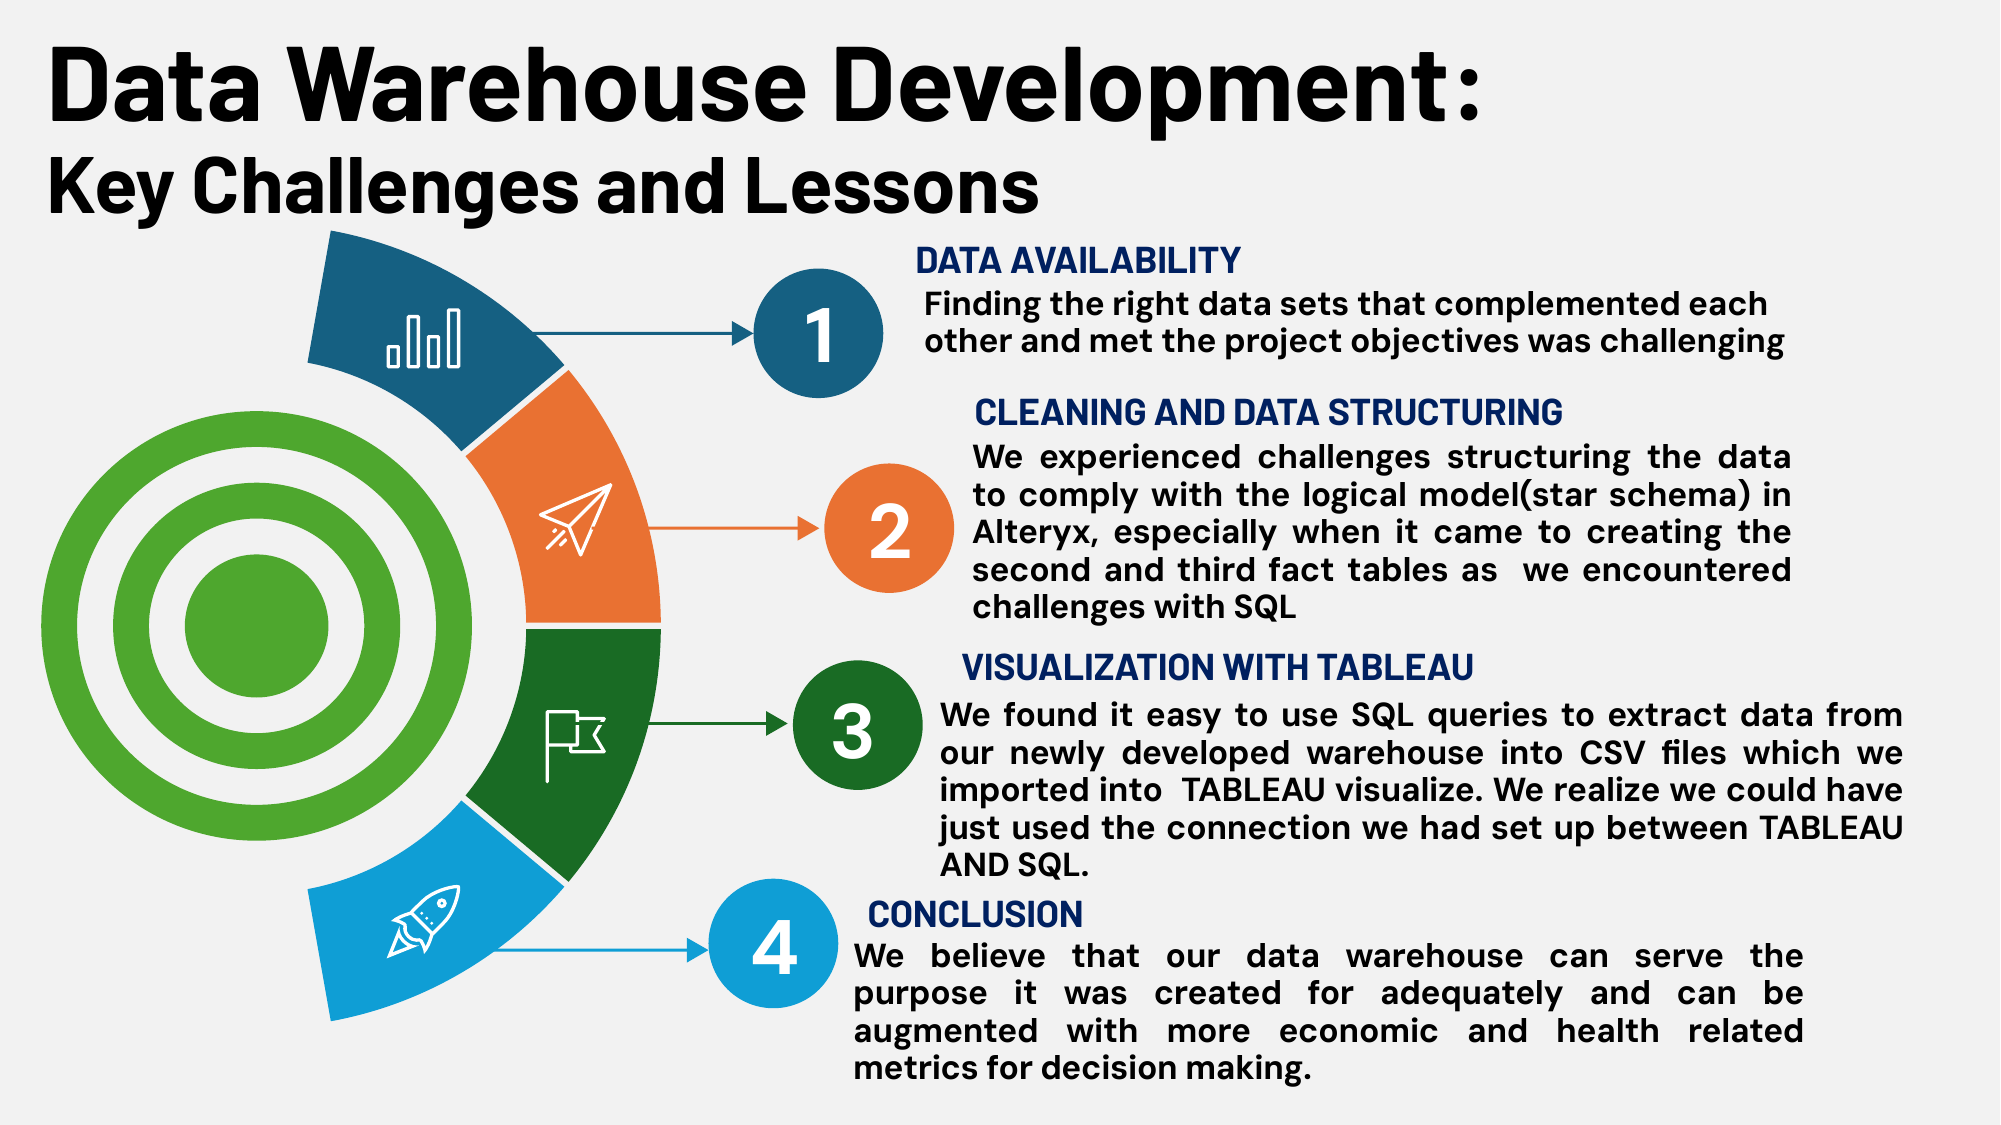

# Data Warehouse Development: Key Challenges and Lessons
DATA AVAILABILITY
Finding the right data sets that complemented each other and met the project objectives was challenging

1

CLEANING AND DATA STRUCTURING
We experienced challenges structuring the data to comply with the logical model(star schema) in Alteryx, especially when it came to creating the second and third fact tables as  we encountered challenges with SQL

2

VISUALIZATION WITH TABLEAU
We found it easy to use SQL queries to extract data from our newly developed warehouse into CSV files which we imported into  TABLEAU visualize. We realize we could have just used the connection we had set up between TABLEAU AND SQL.

3

CONCLUSION
We believe that our data warehouse can serve the purpose it was created for adequately and can be augmented with more economic and health related metrics for decision making.

4